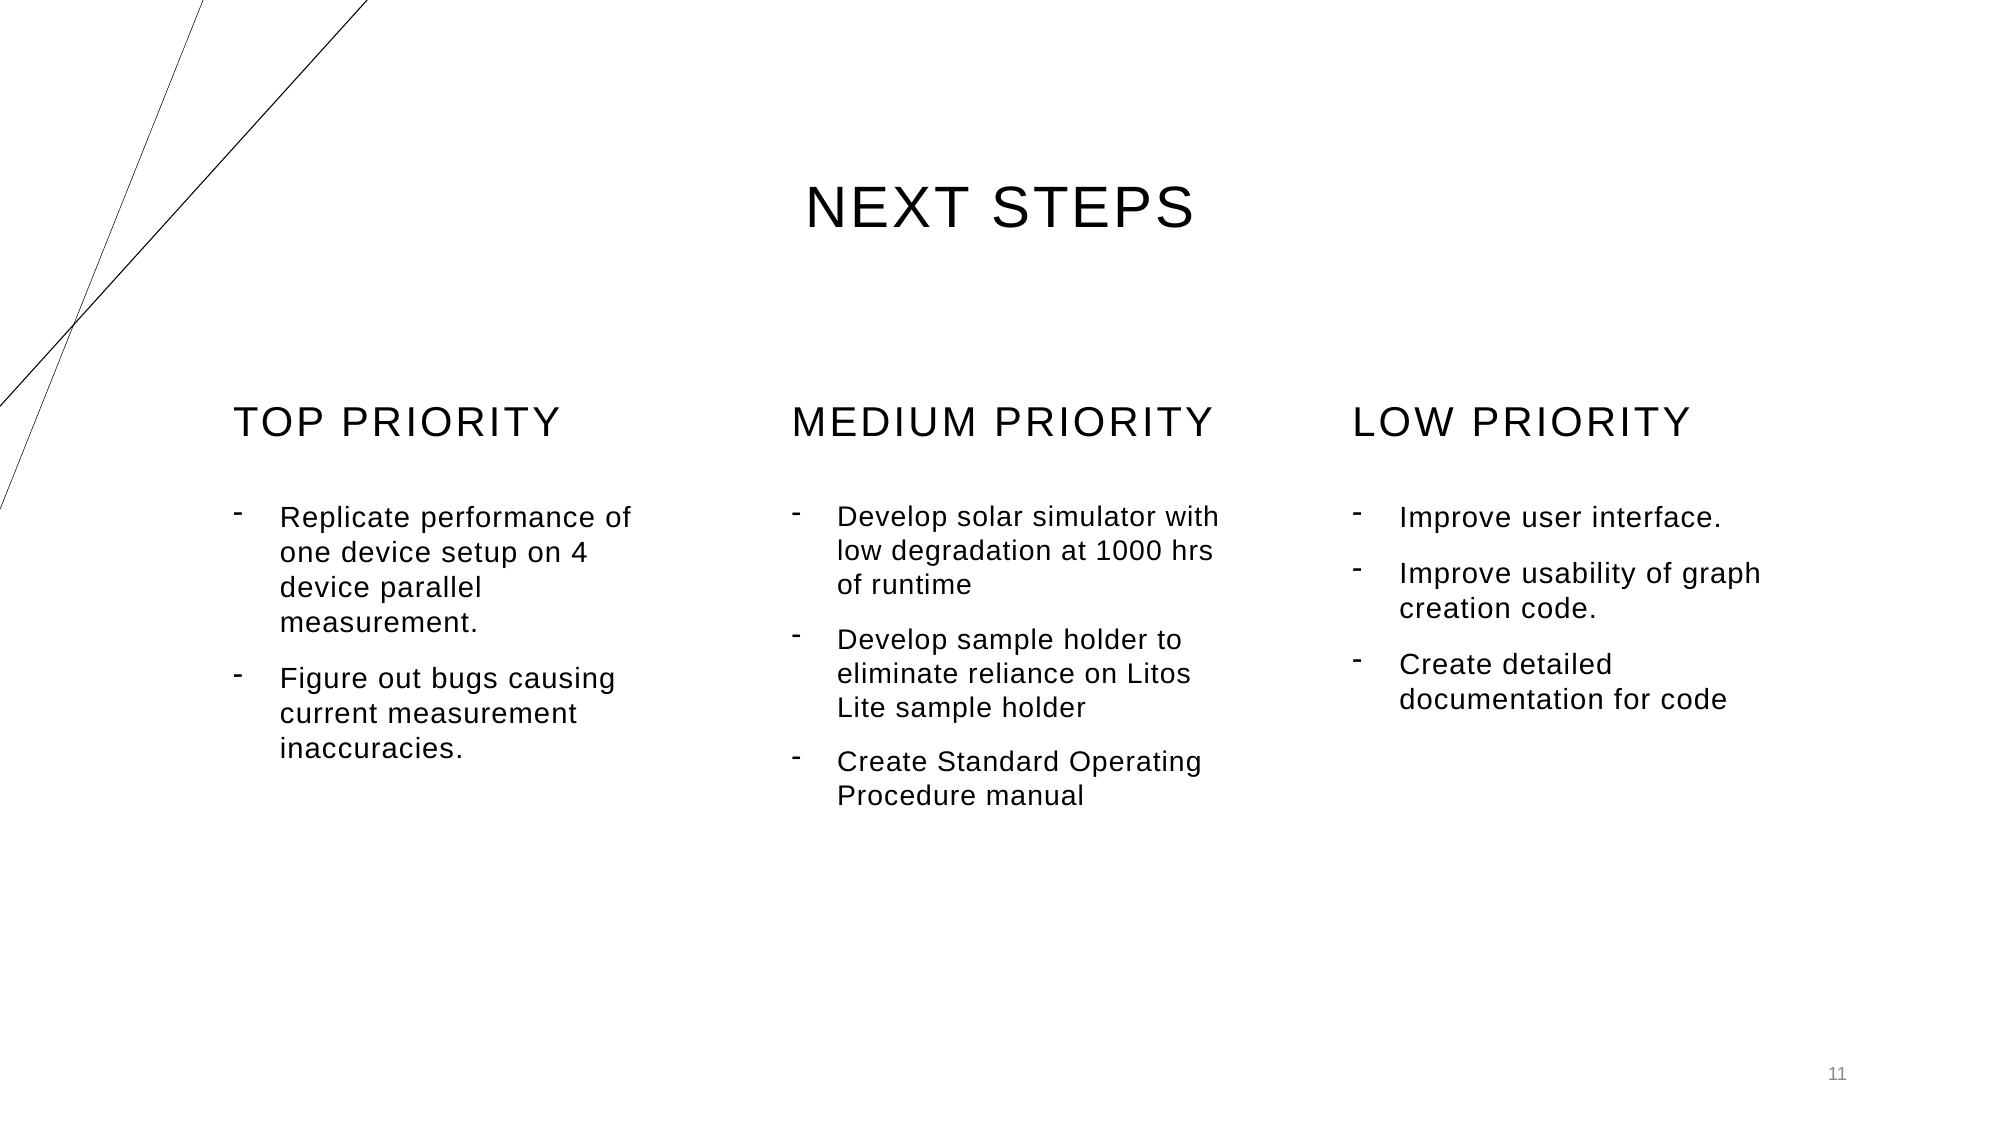

# Next steps
Top Priority
Medium Priority
Low priority
Replicate performance of one device setup on 4 device parallel measurement.
Figure out bugs causing current measurement inaccuracies.
Develop solar simulator with low degradation at 1000 hrs of runtime
Develop sample holder to eliminate reliance on Litos Lite sample holder
Create Standard Operating Procedure manual
Improve user interface.
Improve usability of graph creation code.
Create detailed documentation for code

11